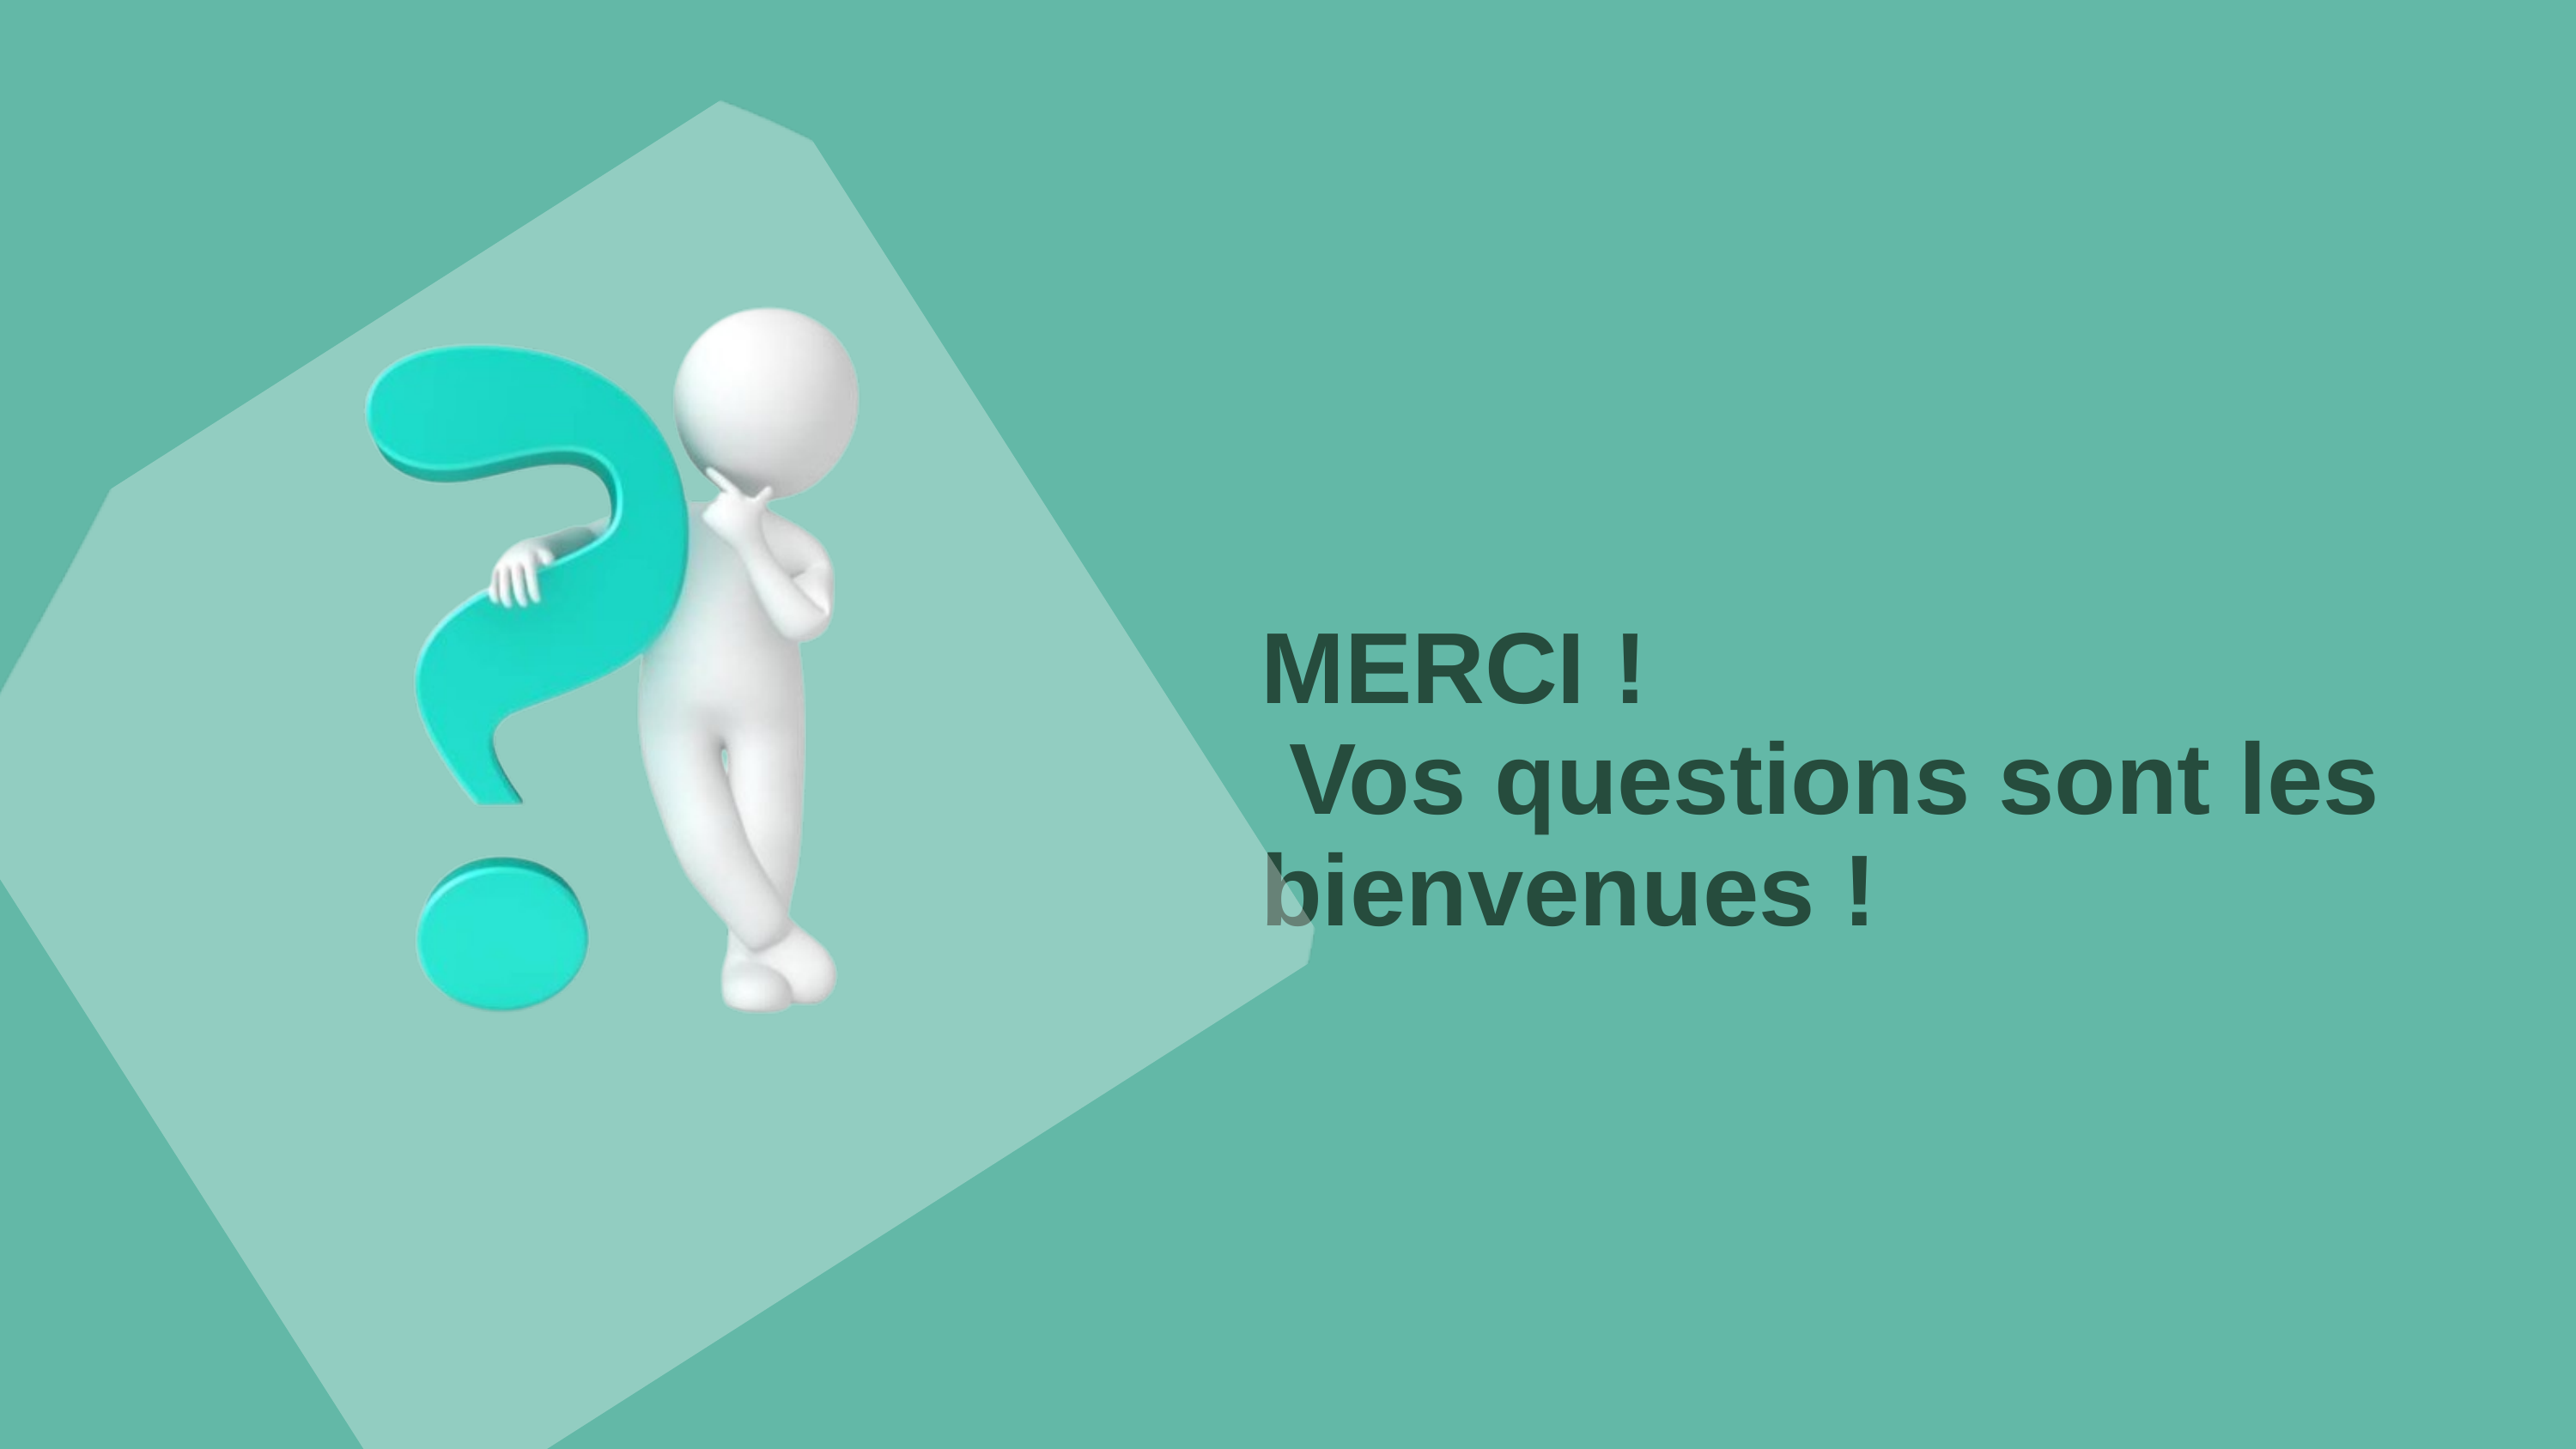

MERCI !
 Vos questions sont les bienvenues !